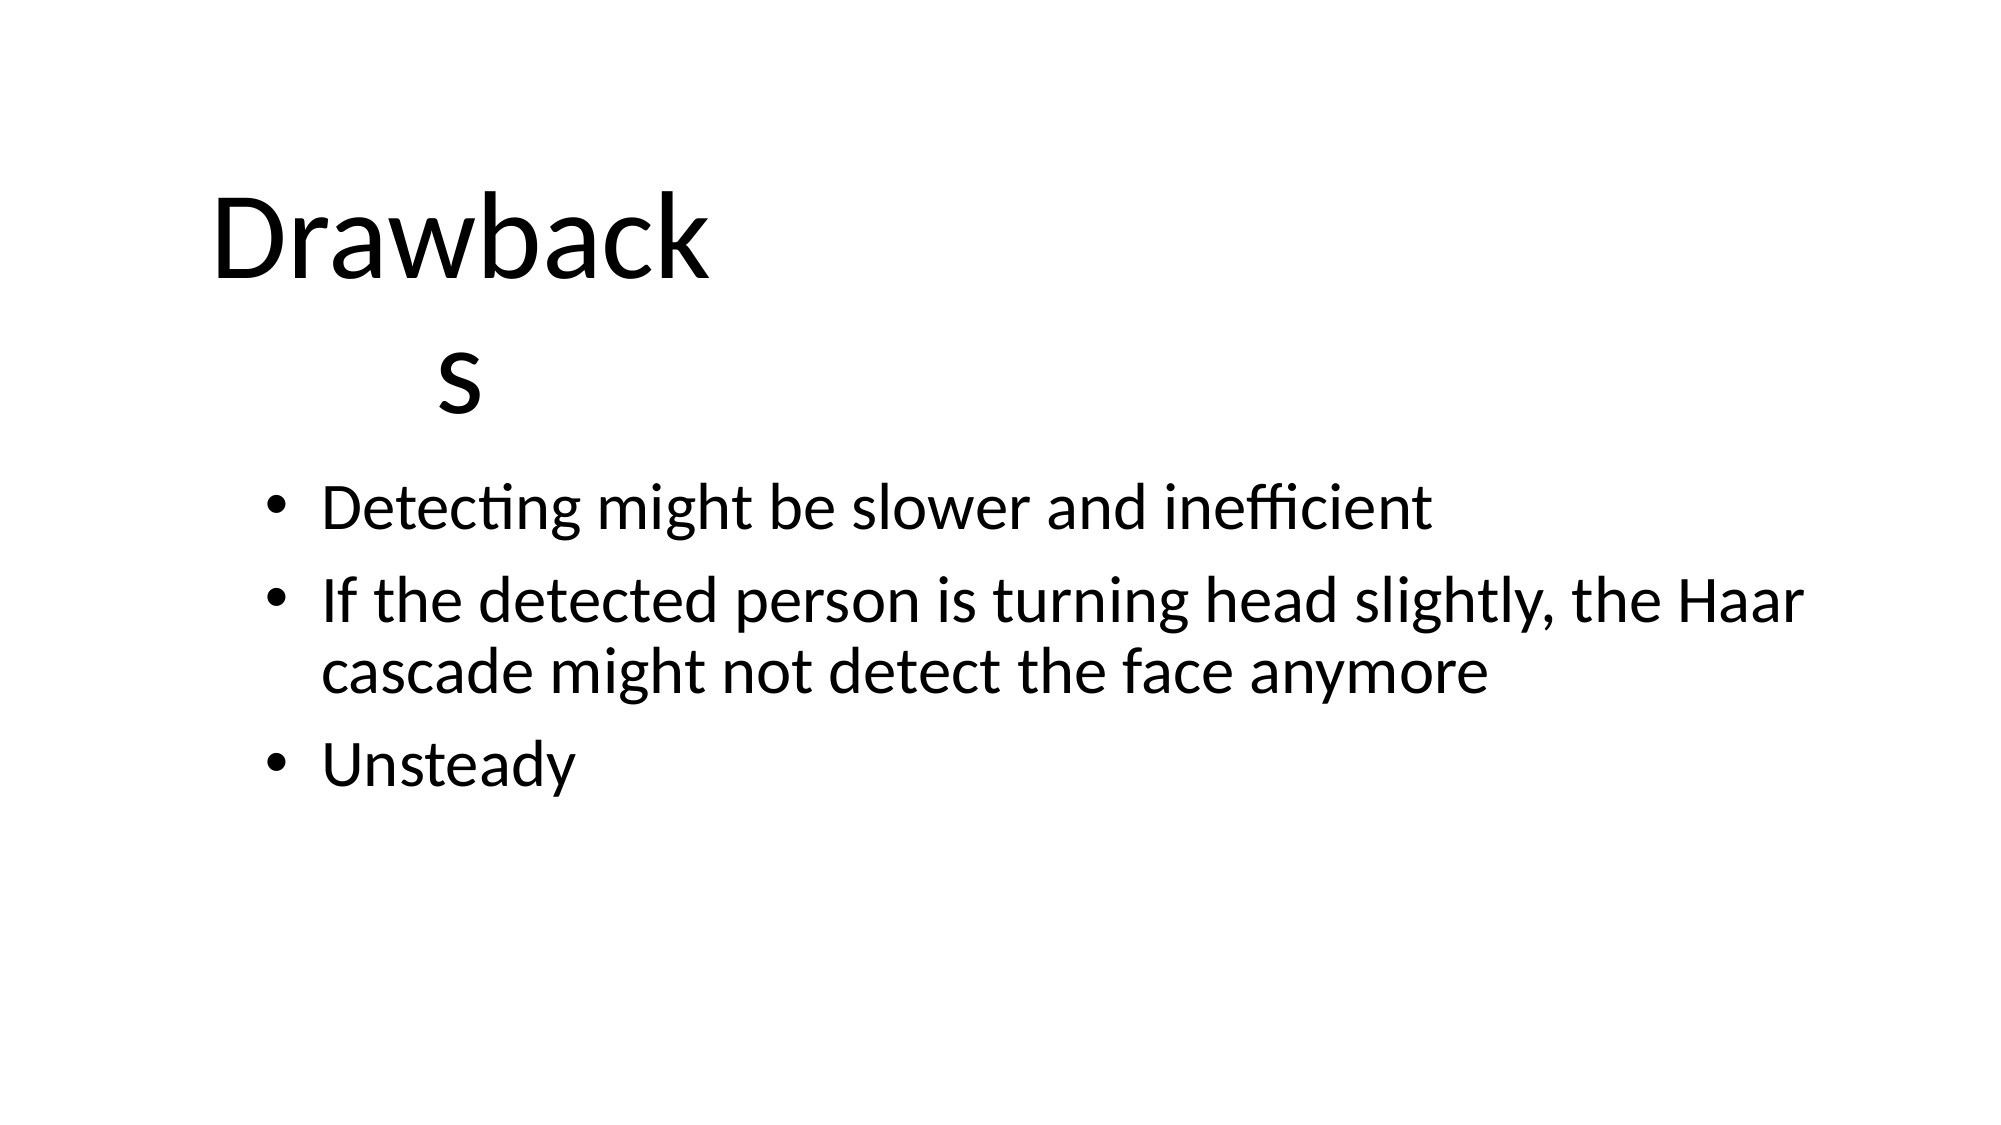

# Drawbacks
Detecting might be slower and inefficient
If the detected person is turning head slightly, the Haar cascade might not detect the face anymore
Unsteady